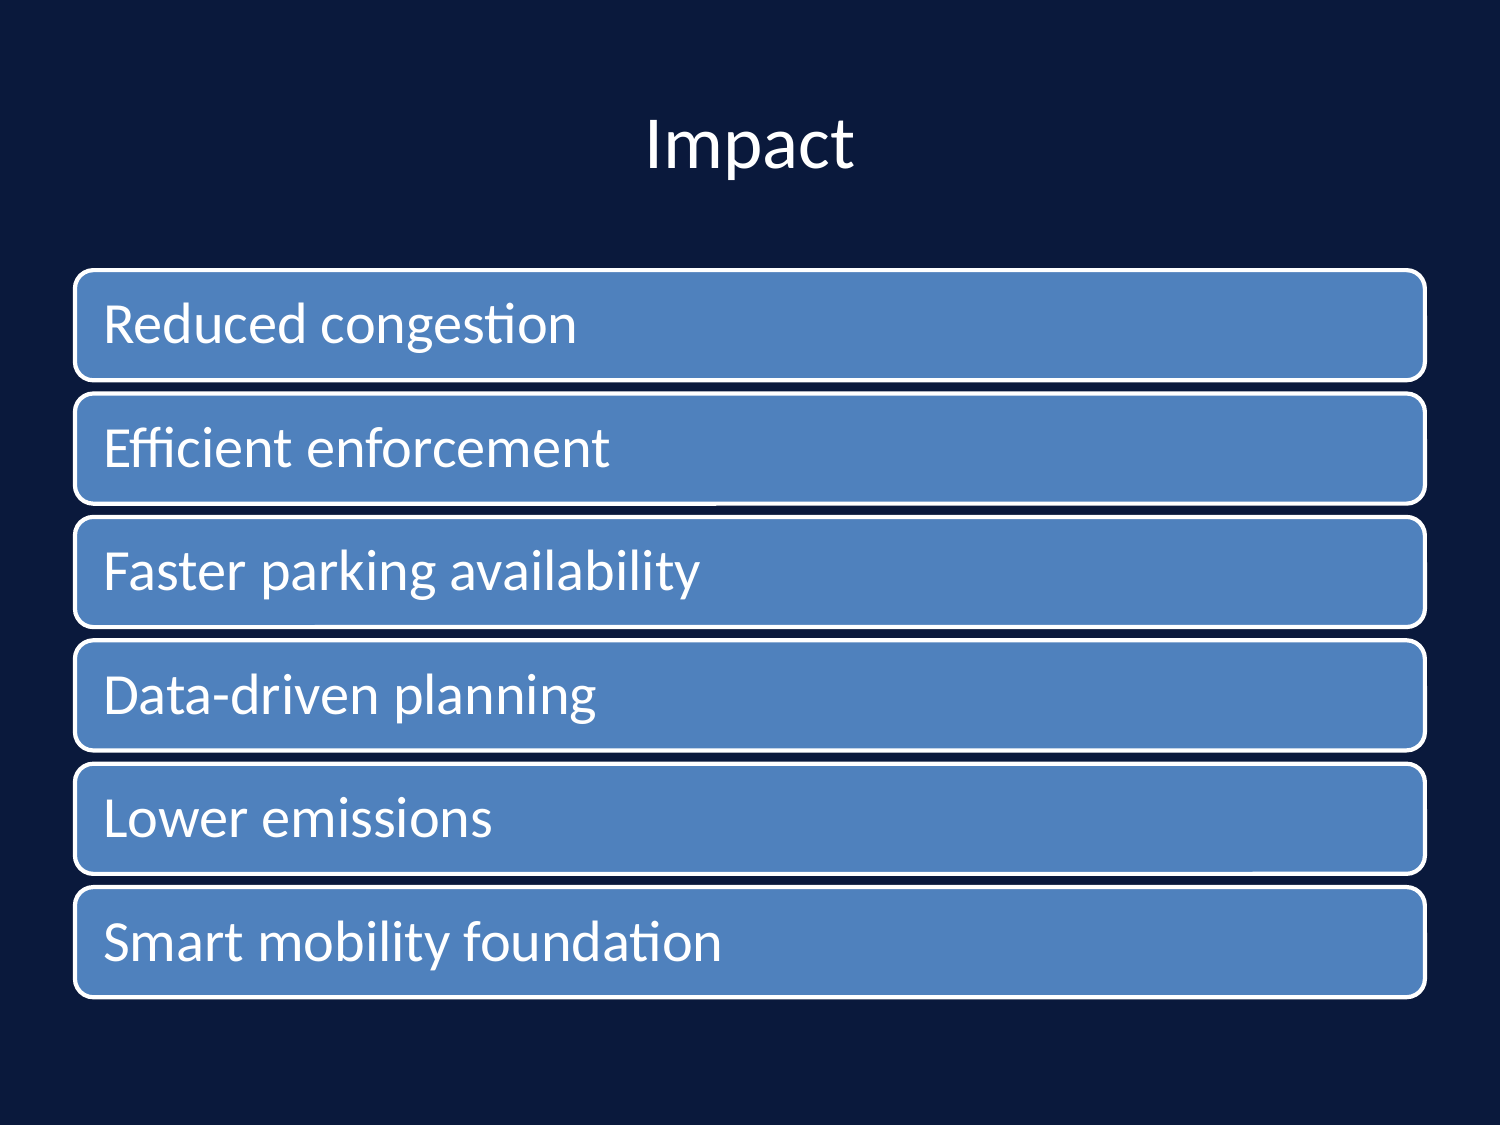

# Impact
Reduced congestion
Efficient enforcement
Faster parking availability
Data-driven planning
Lower emissions
Smart mobility foundation